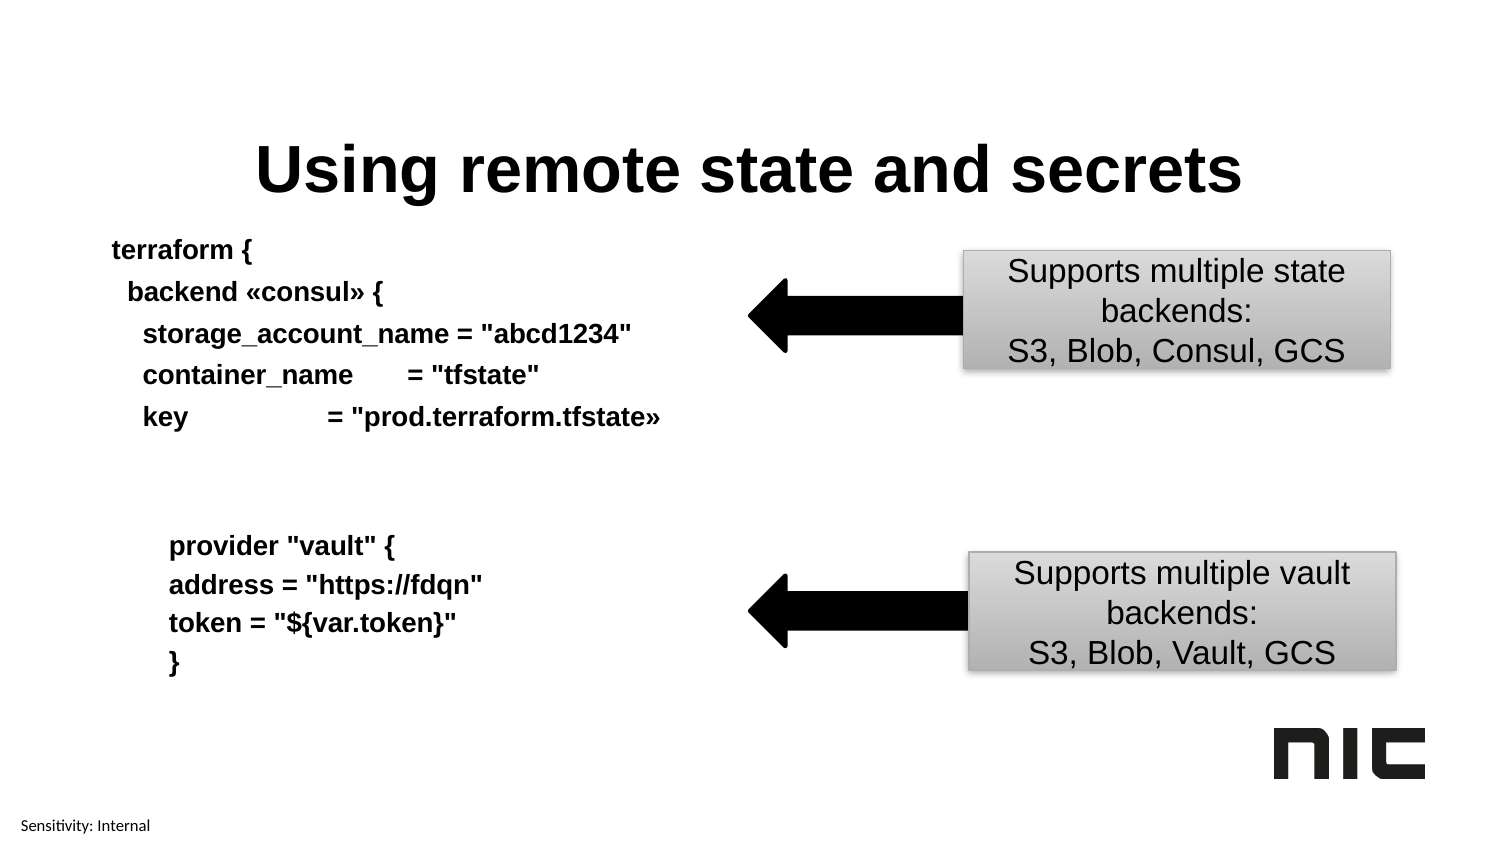

# Using remote state and secrets
terraform {
  backend «consul» {
    storage_account_name = "abcd1234"
    container_name       = "tfstate"
    key                  = "prod.terraform.tfstate»

	provider "vault" {
	address = "https://fdqn"
	token = "${var.token}"
	}

Supports multiple state backends:
S3, Blob, Consul, GCS

Supports multiple vault backends:
S3, Blob, Vault, GCS